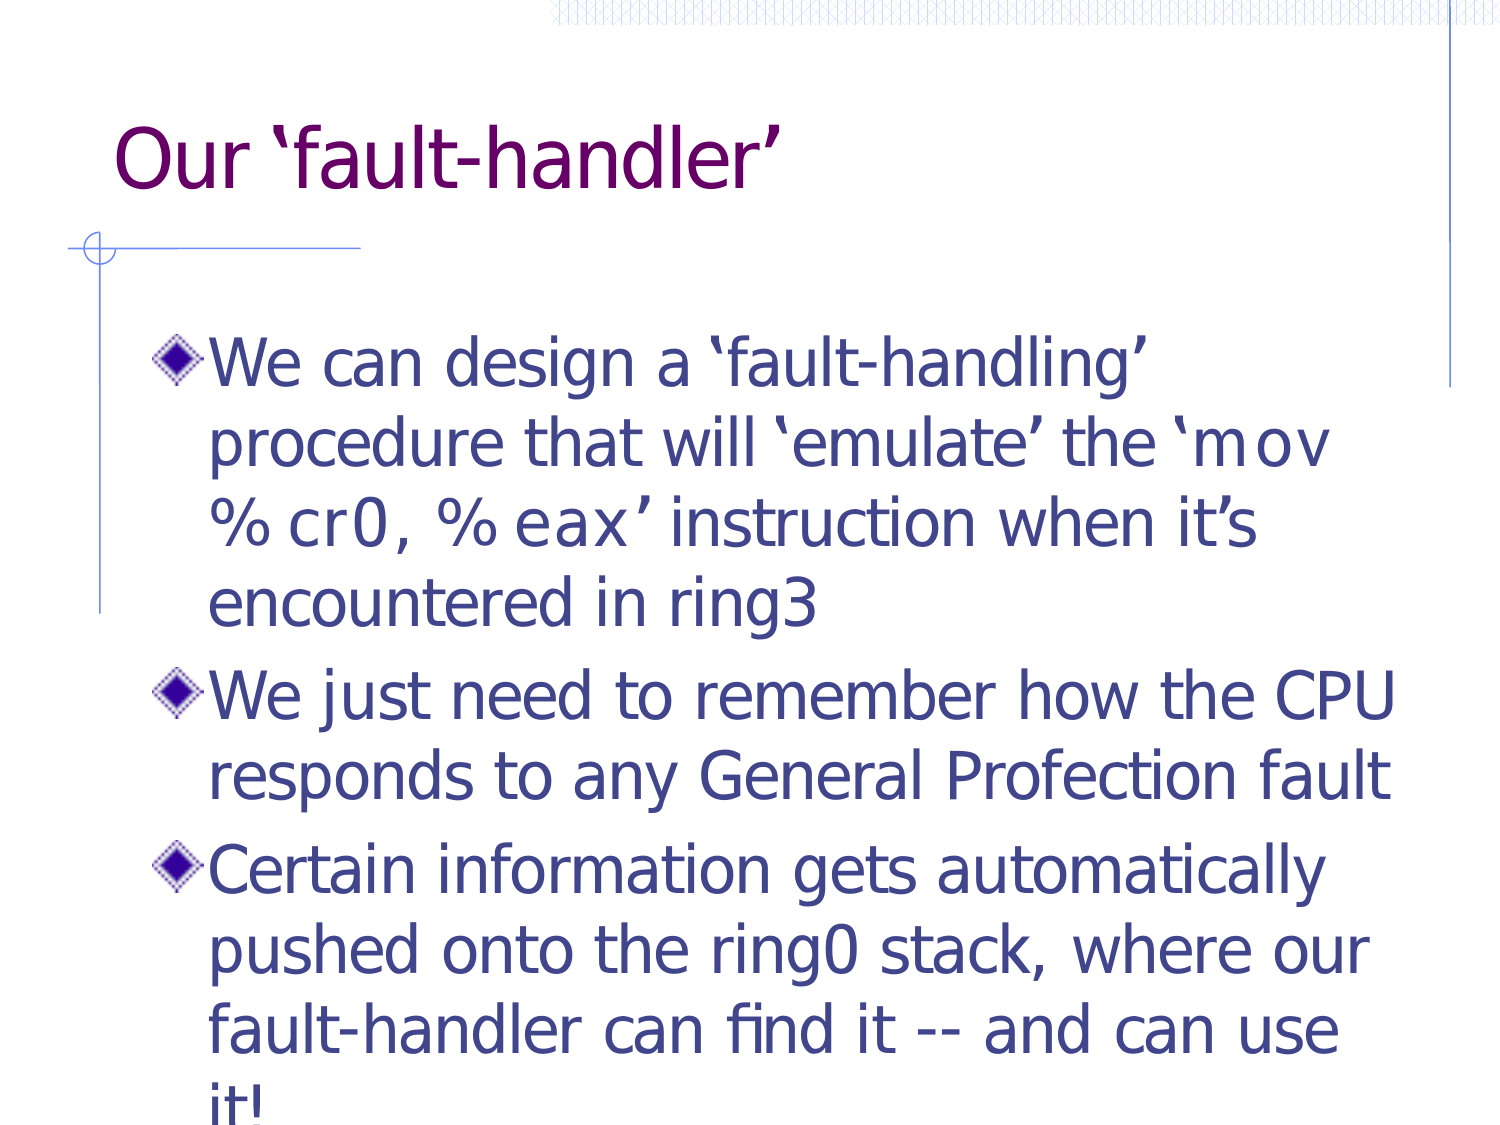

# Our ‘fault-handler’
We can design a ‘fault-handling’ procedure that will ‘emulate’ the ‘mov %cr0, %eax’ instruction when it’s encountered in ring3
We just need to remember how the CPU responds to any General Profection fault
Certain information gets automatically pushed onto the ring0 stack, where our fault-handler can find it -- and can use it!